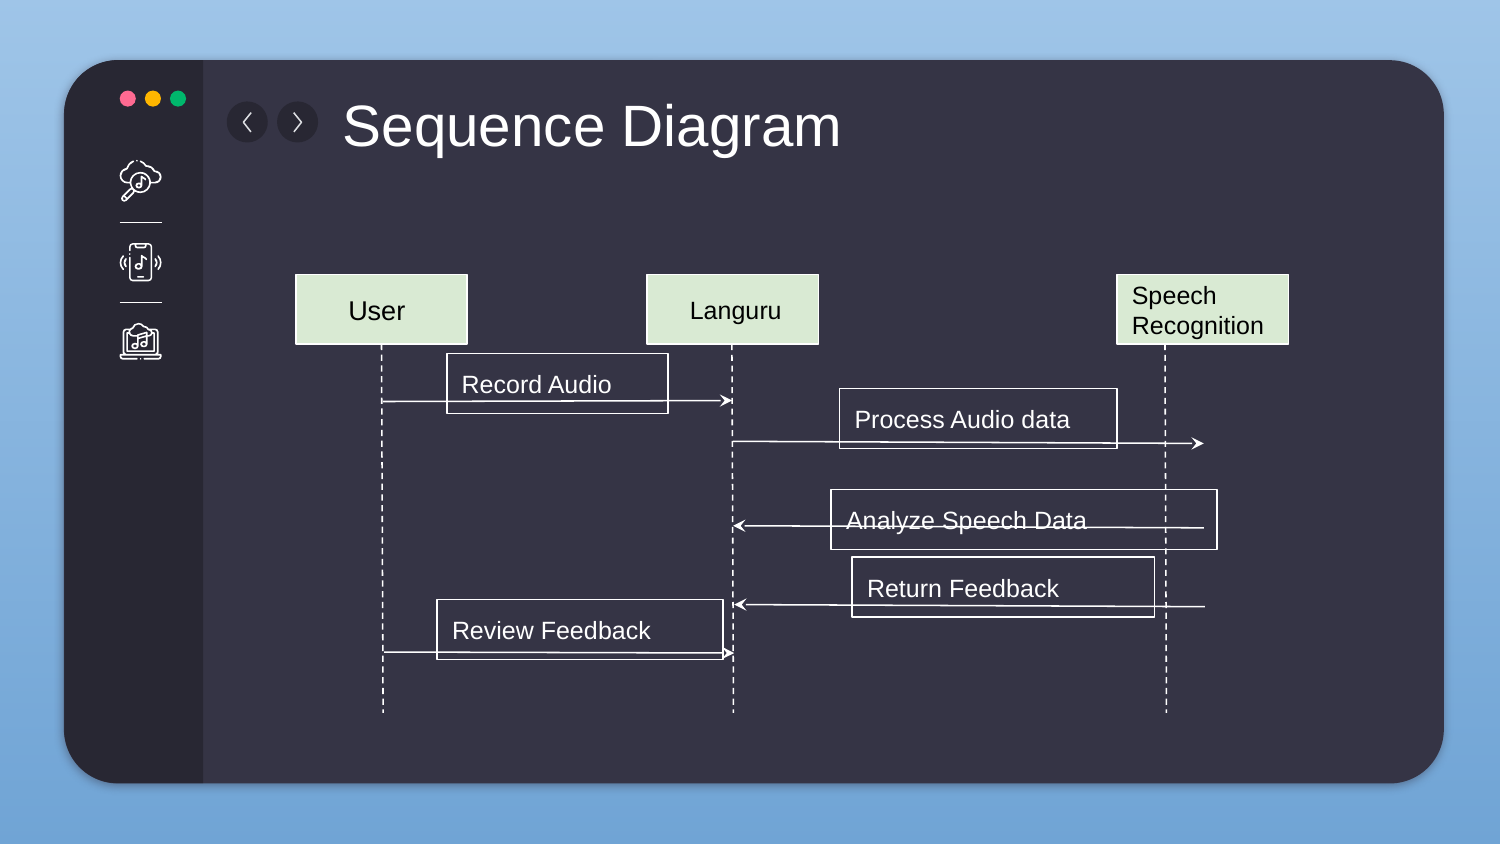

# Sequence Diagram

     User
    Languru
Speech Recognition
Record Audio
Process Audio data
Analyze Speech Data
Return Feedback
Review Feedback